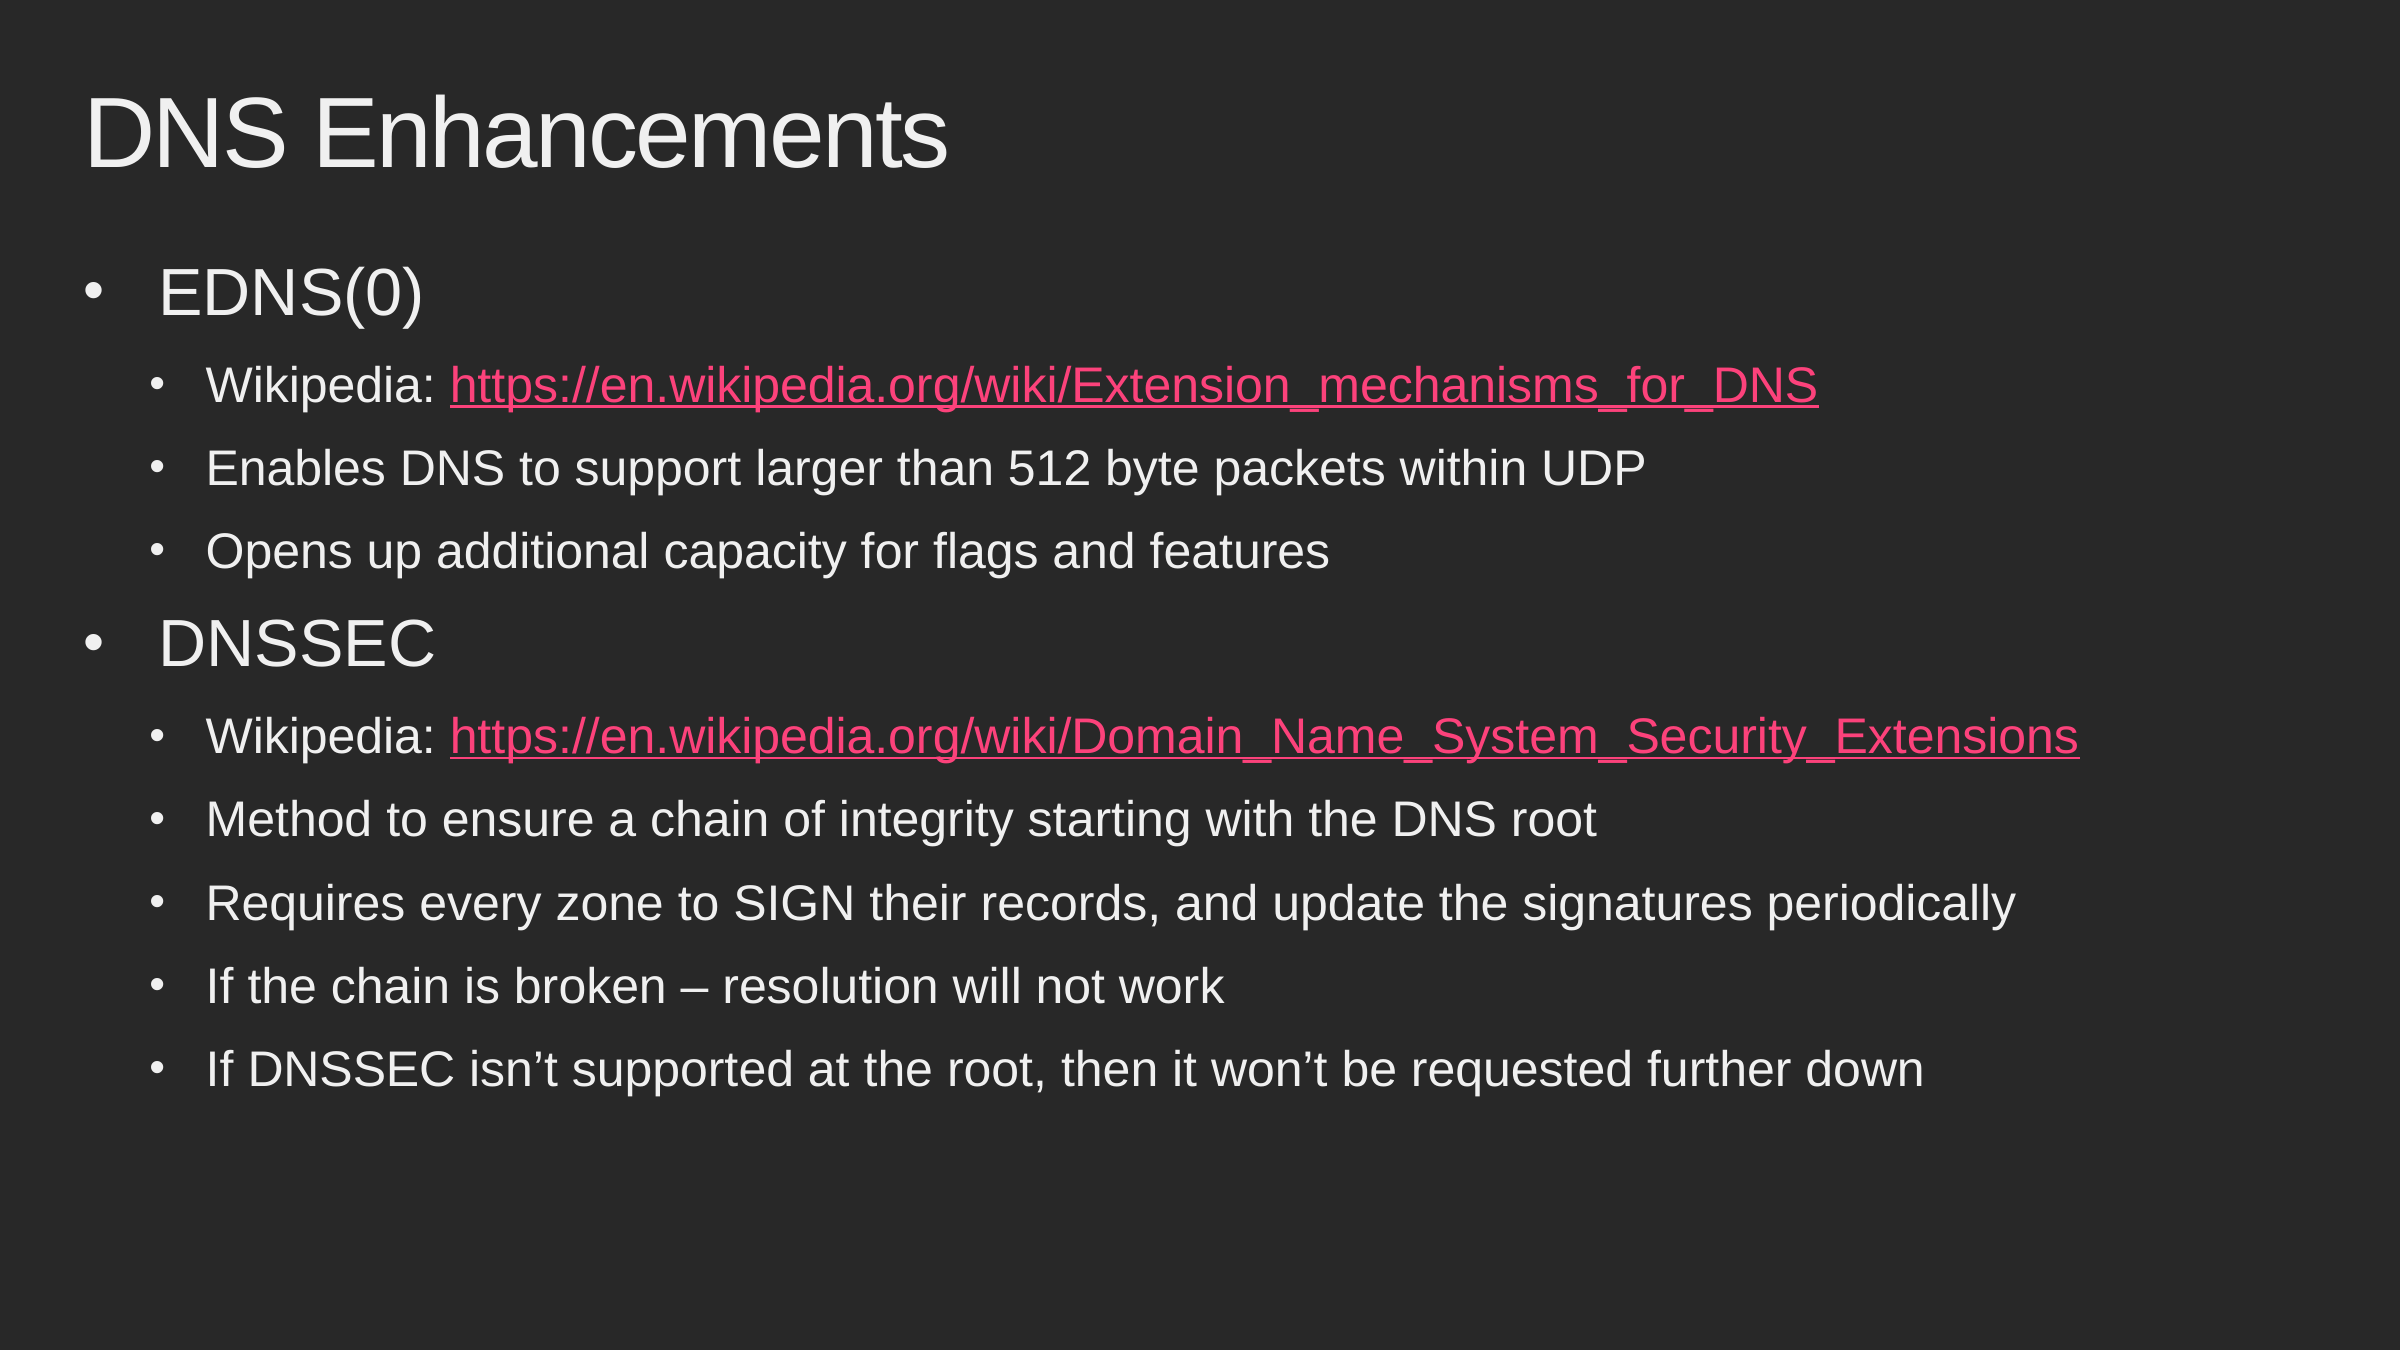

# DNS Enhancements
EDNS(0)
Wikipedia: https://en.wikipedia.org/wiki/Extension_mechanisms_for_DNS
Enables DNS to support larger than 512 byte packets within UDP
Opens up additional capacity for flags and features
DNSSEC
Wikipedia: https://en.wikipedia.org/wiki/Domain_Name_System_Security_Extensions
Method to ensure a chain of integrity starting with the DNS root
Requires every zone to SIGN their records, and update the signatures periodically
If the chain is broken – resolution will not work
If DNSSEC isn’t supported at the root, then it won’t be requested further down